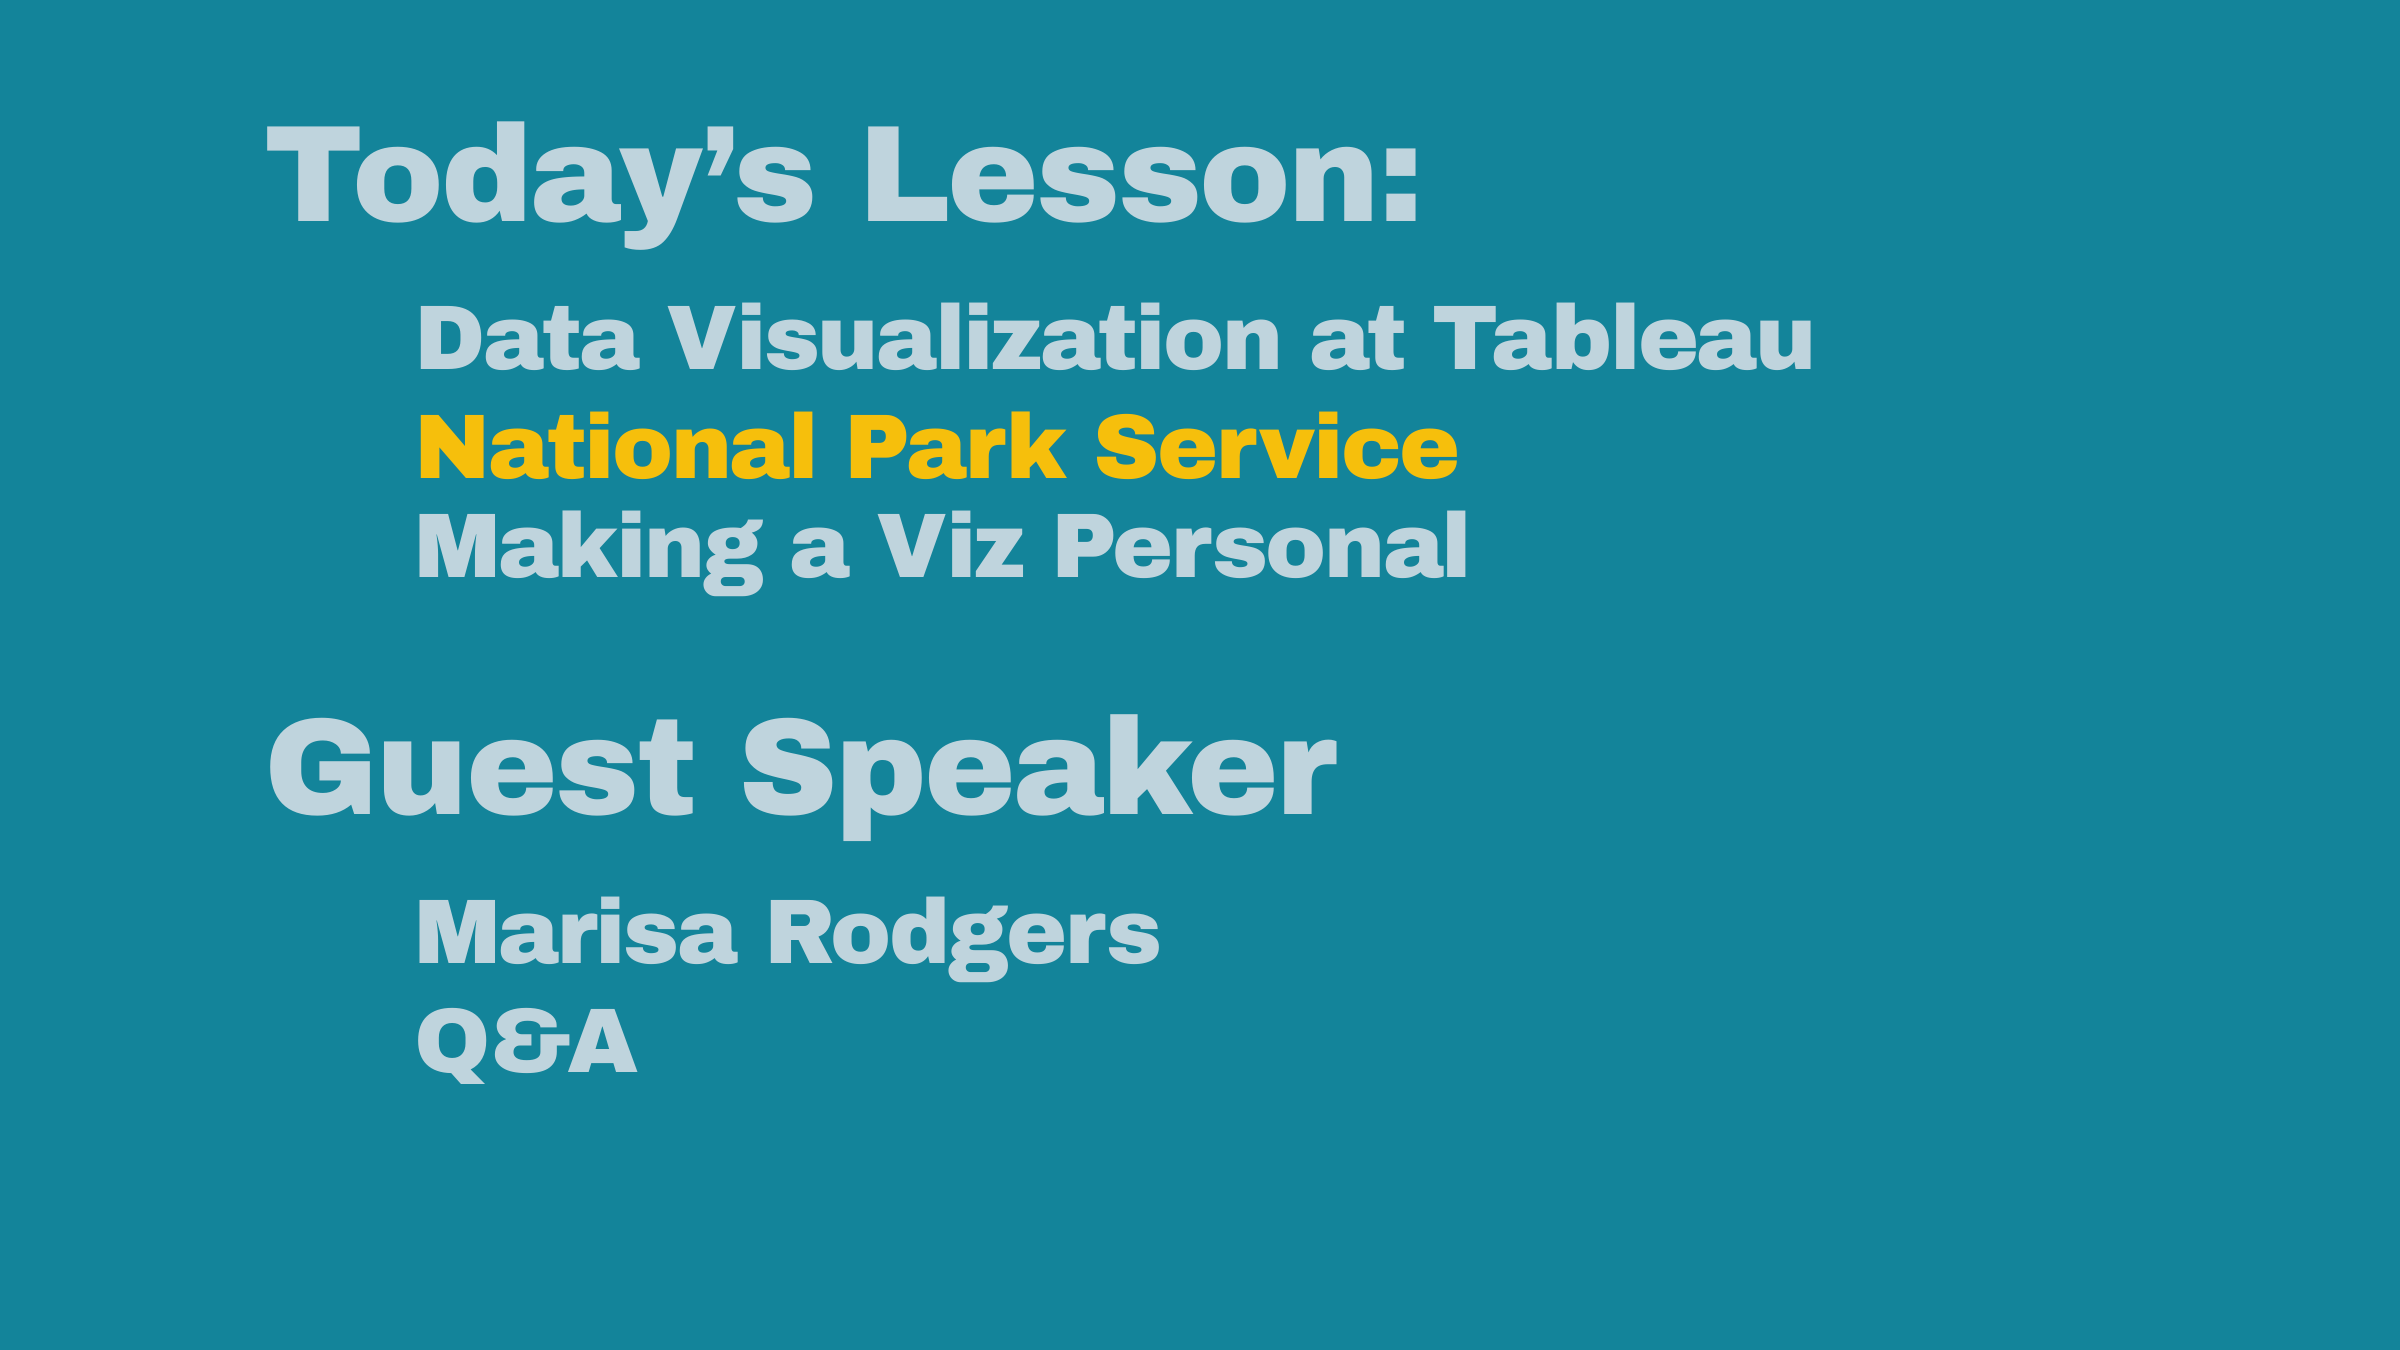

# Today’s Lesson: Data Visualization at Tableau National Park Service Making a Viz Personal Guest Speaker Marisa Rodgers Q&A